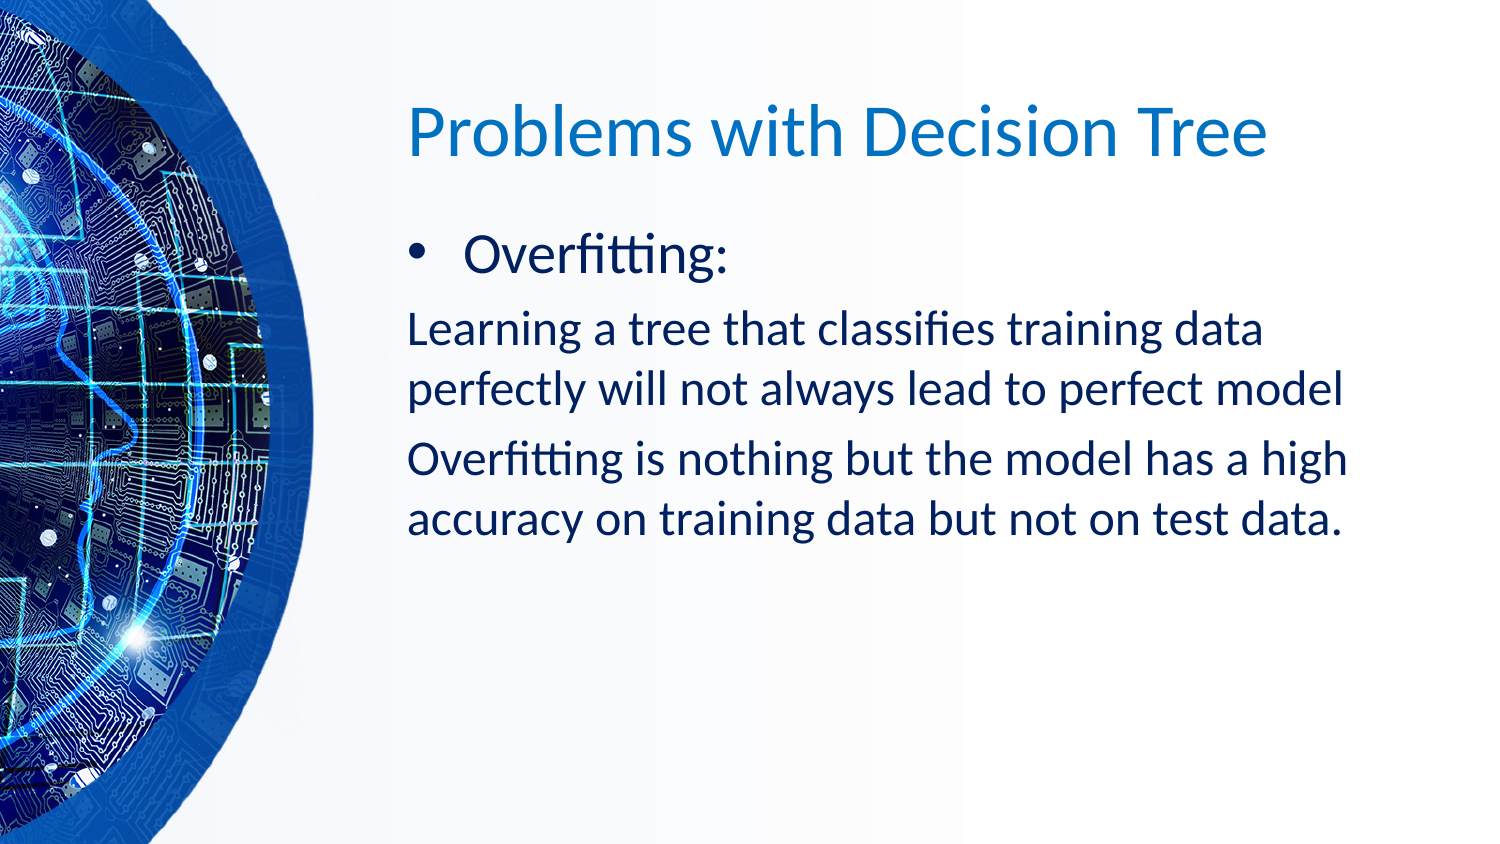

# Problems with Decision Tree
Overfitting:
Learning a tree that classifies training data perfectly will not always lead to perfect model
Overfitting is nothing but the model has a high accuracy on training data but not on test data.